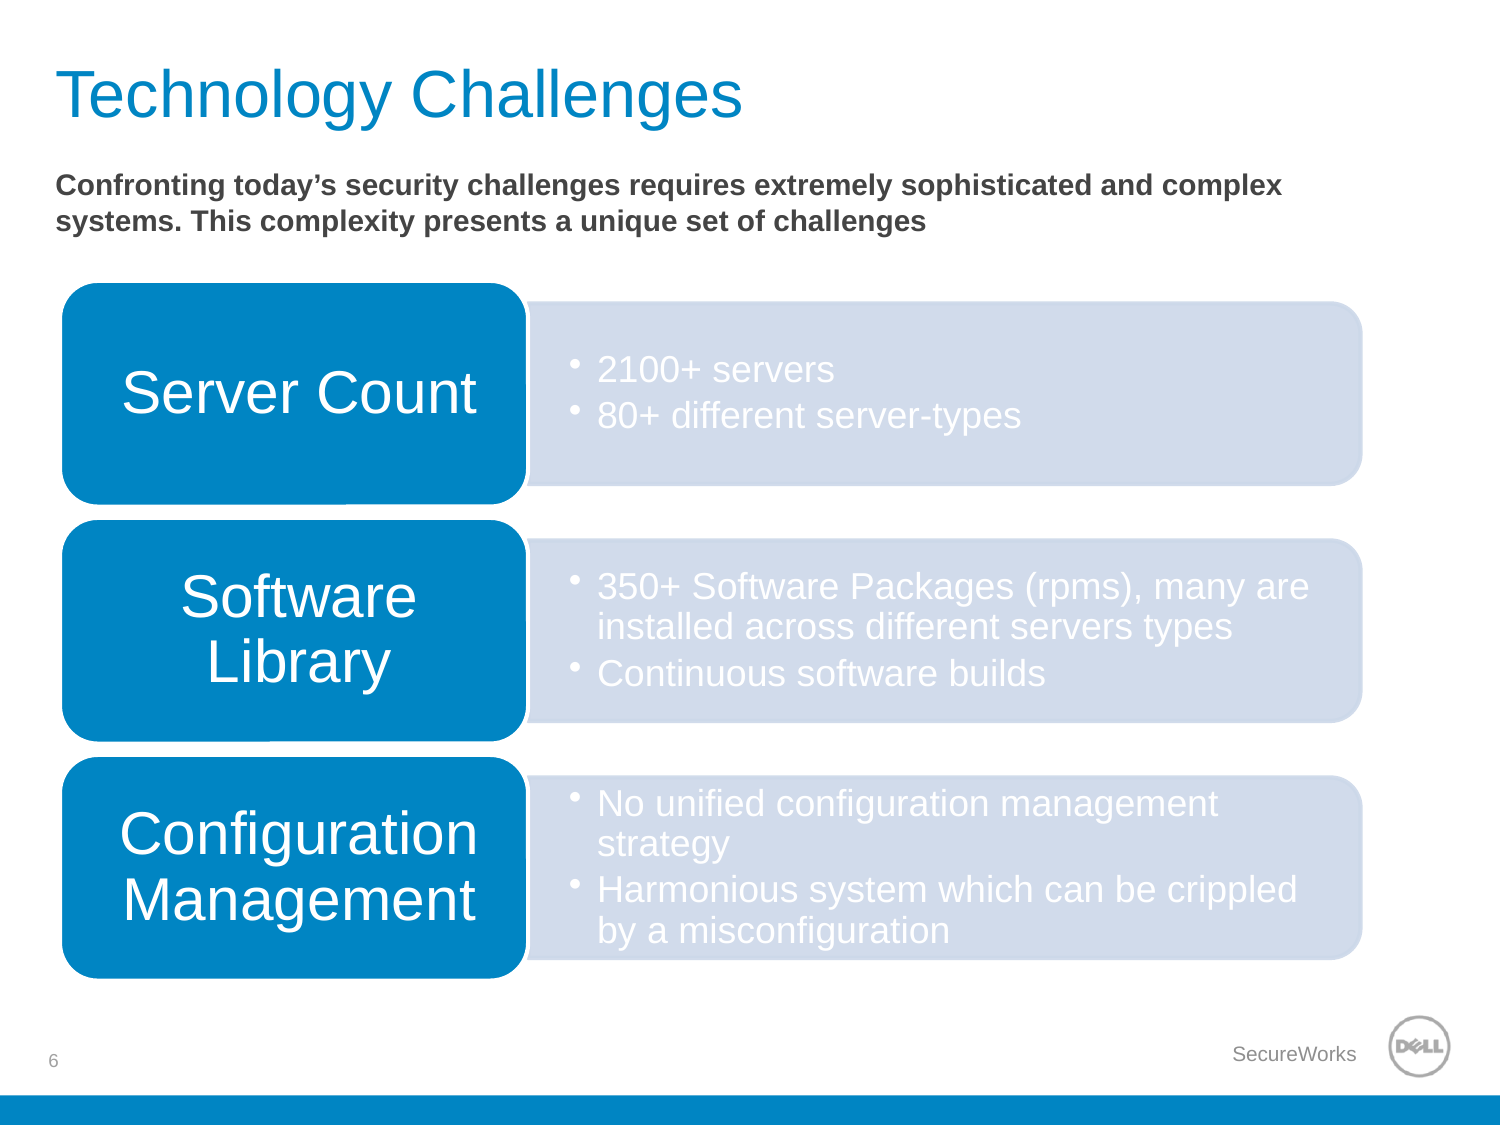

# Technology Challenges
Confronting today’s security challenges requires extremely sophisticated and complex systems. This complexity presents a unique set of challenges

2100+ servers
80+ different server-types
Server Count
350+ Software Packages (rpms), many are installed across different servers types
Continuous software builds
Software Library
No unified configuration management strategy
Harmonious system which can be crippled by a misconfiguration
Configuration Management